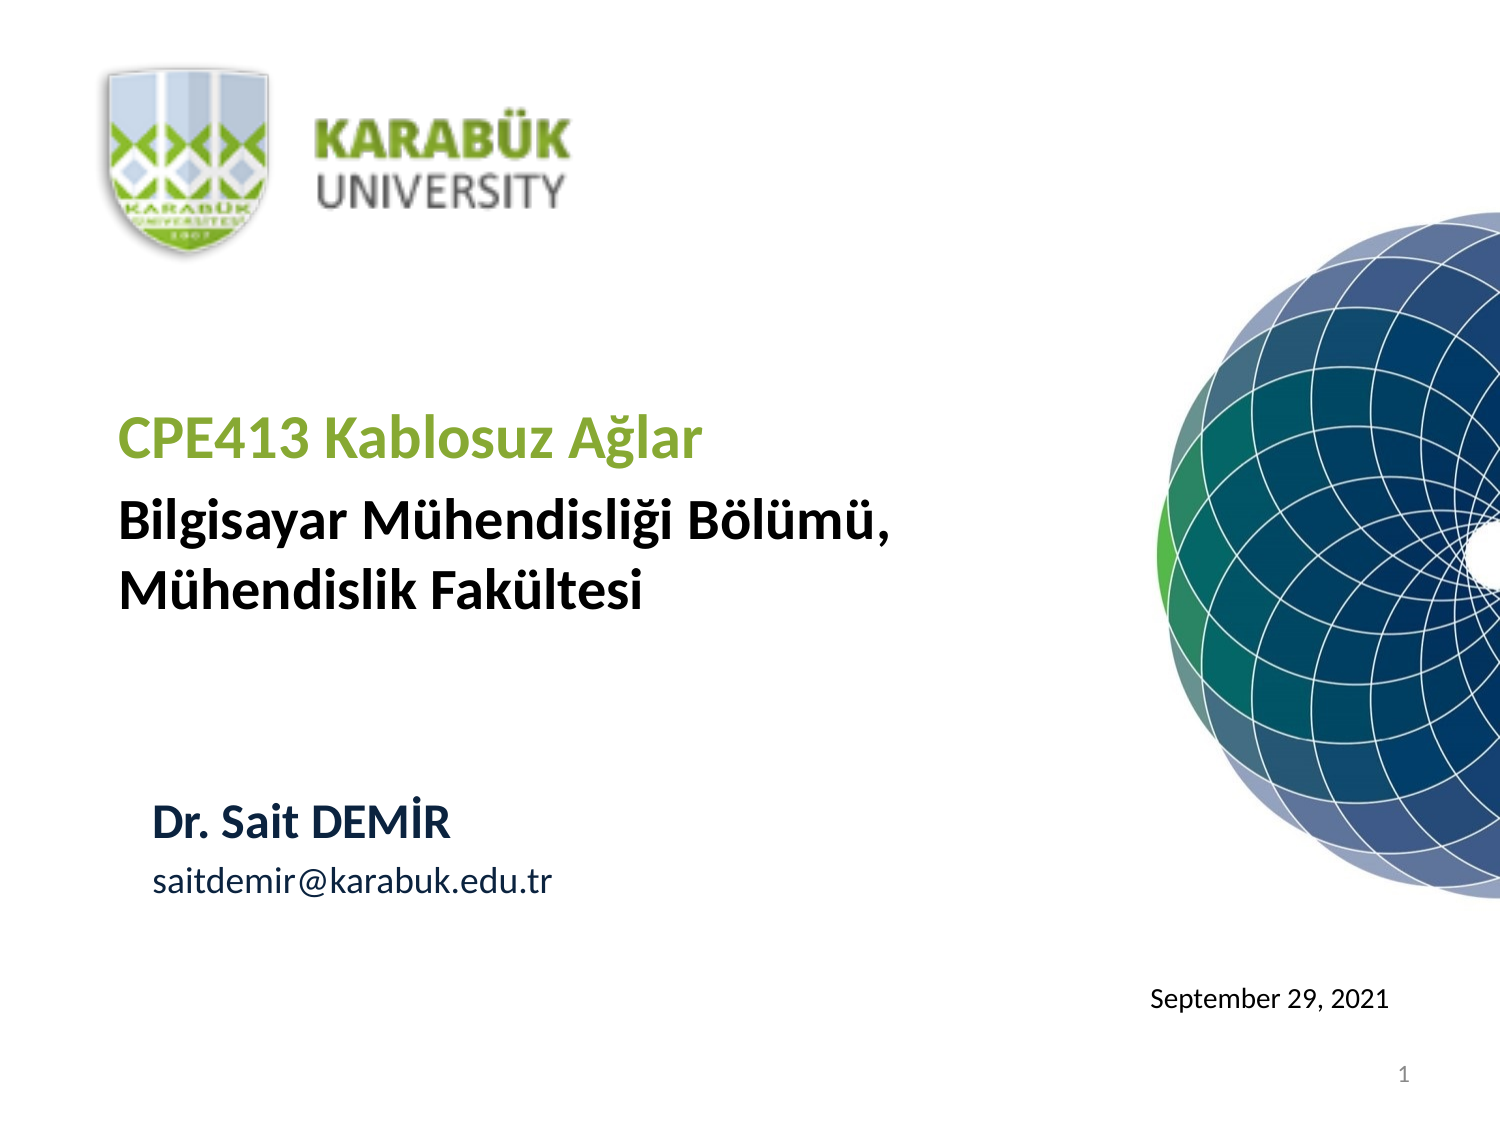

# CPE413 Kablosuz Ağlar
Bilgisayar Mühendisliği Bölümü,
Mühendislik Fakültesi
Dr. Sait DEMİR
saitdemir@karabuk.edu.tr

September 29, 2021
1